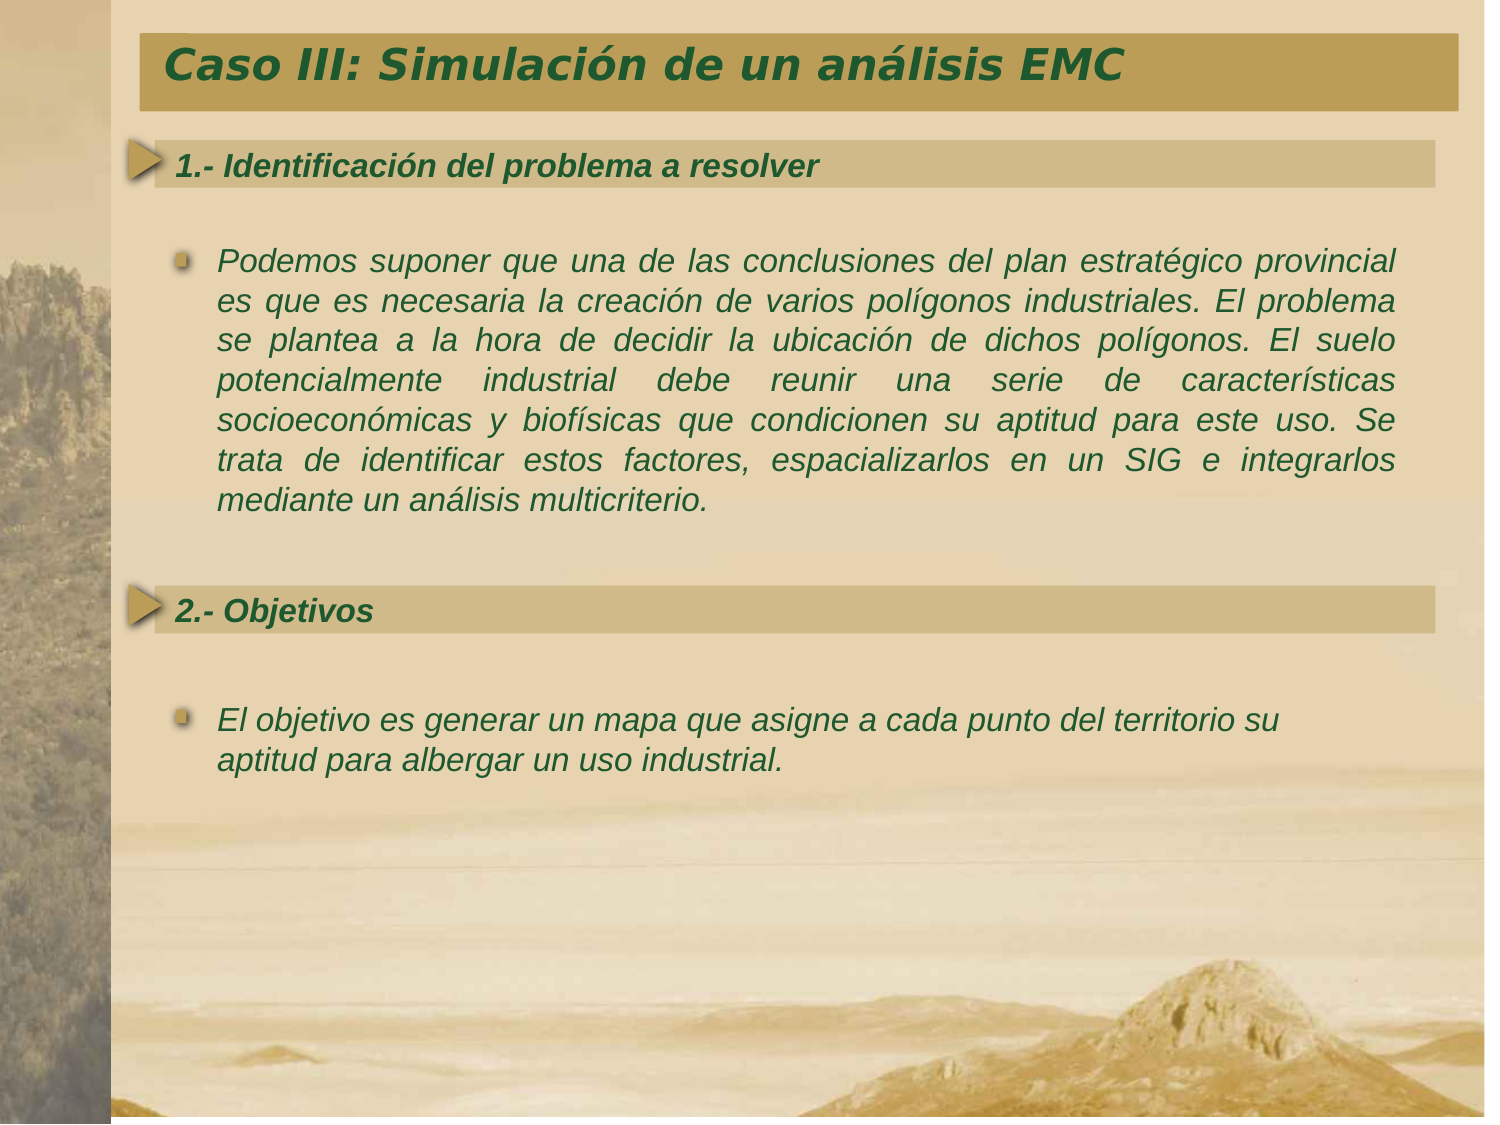

Caso III: Simulación de un análisis EMC
1.- Identificación del problema a resolver

Podemos suponer que una de las conclusiones del plan estratégico provincial es que es necesaria la creación de varios polígonos industriales. El problema se plantea a la hora de decidir la ubicación de dichos polígonos. El suelo potencialmente industrial debe reunir una serie de características socioeconómicas y biofísicas que condicionen su aptitud para este uso. Se trata de identificar estos factores, espacializarlos en un SIG e integrarlos mediante un análisis multicriterio.

2.- Objetivos

El objetivo es generar un mapa que asigne a cada punto del territorio su aptitud para albergar un uso industrial.